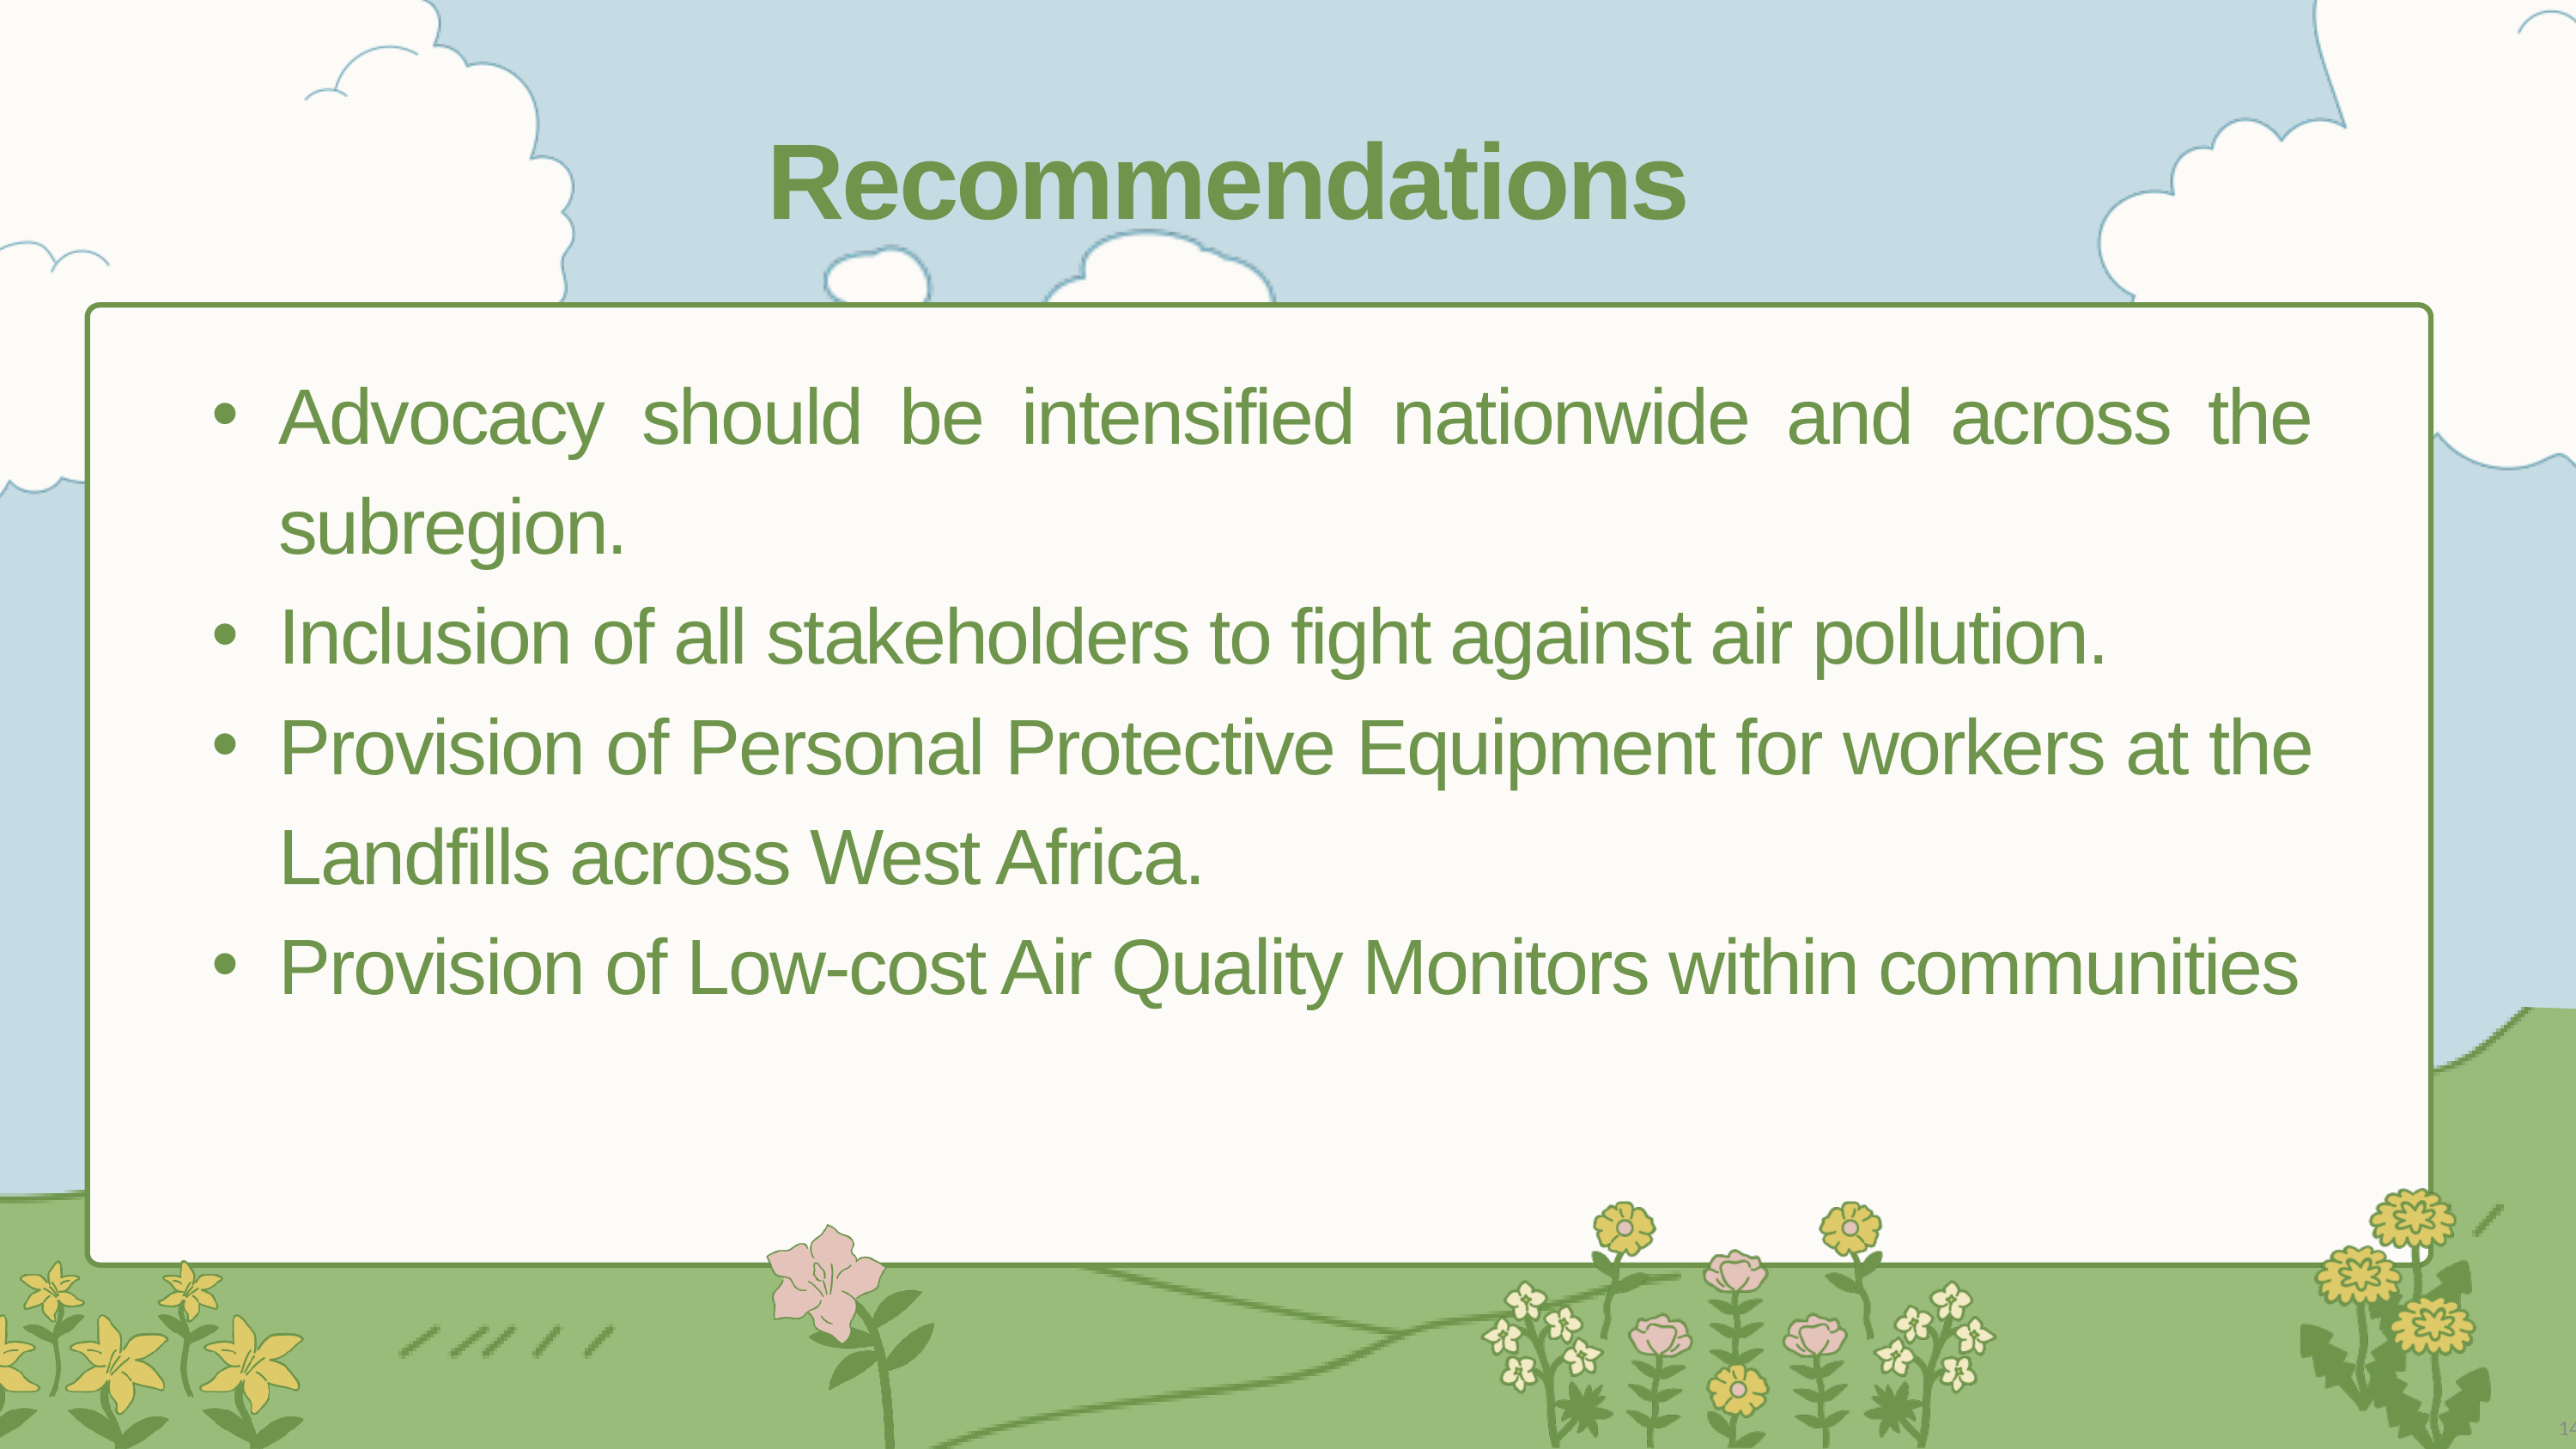

Recommendations

Advocacy should be intensified nationwide and across the subregion.
Inclusion of all stakeholders to fight against air pollution.
Provision of Personal Protective Equipment for workers at the Landfills across West Africa.
Provision of Low-cost Air Quality Monitors within communities

14